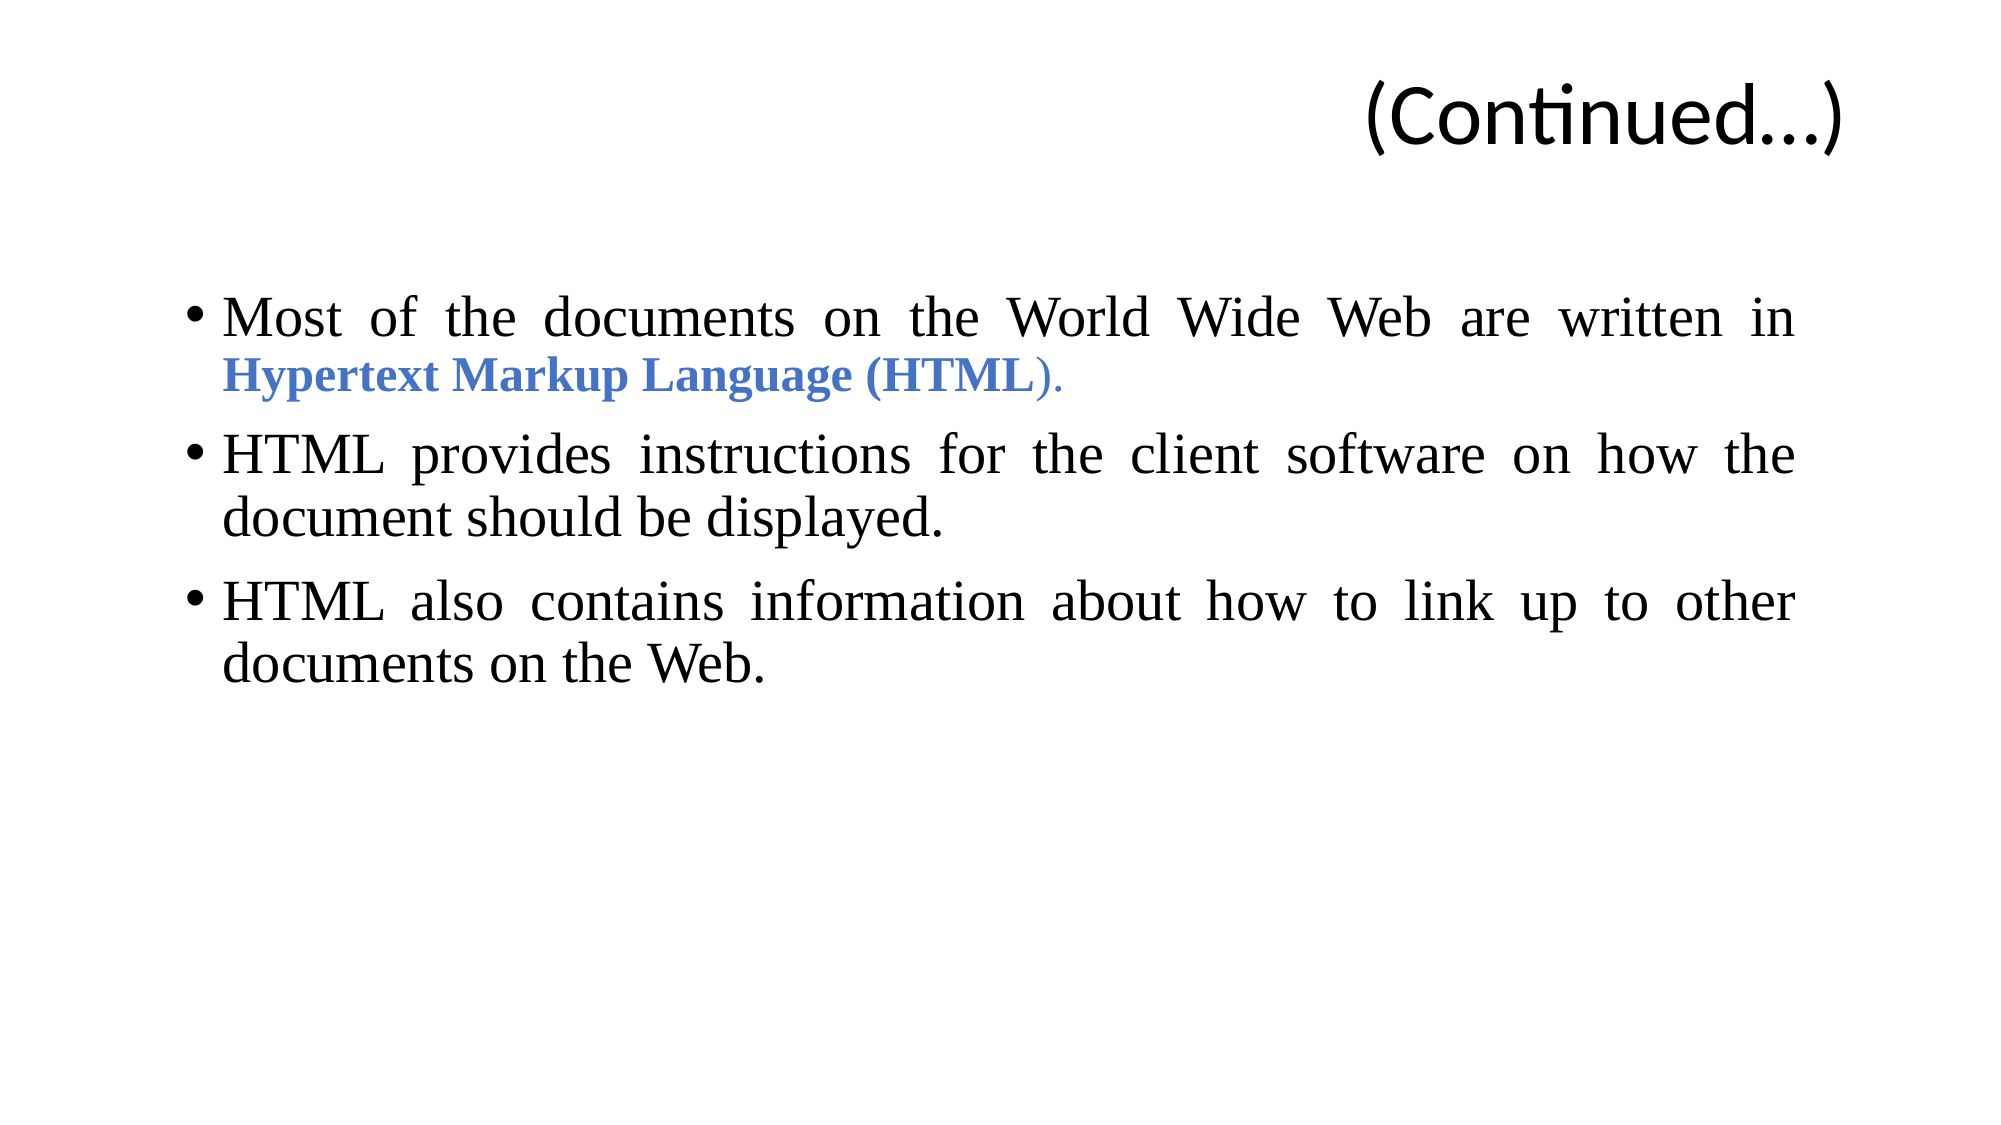

# (Continued…)

Most of the documents on the World Wide Web are written in Hypertext Markup Language (HTML).
HTML provides instructions for the client software on how the document should be displayed.
HTML also contains information about how to link up to other documents on the Web.